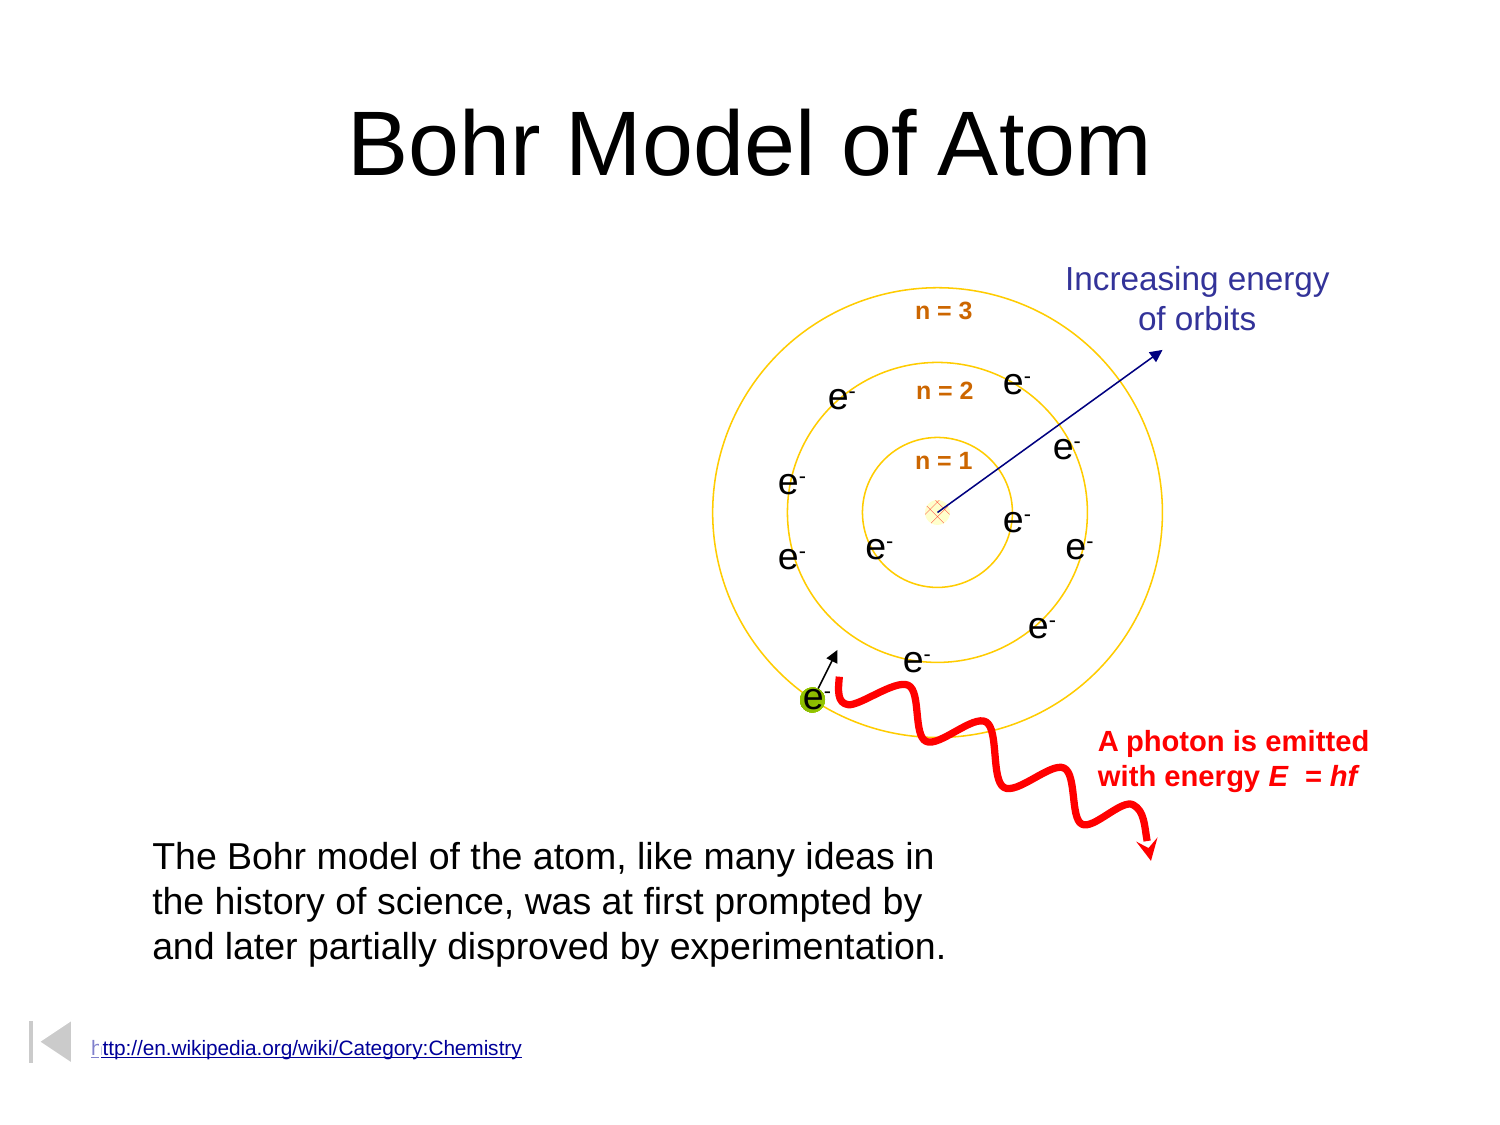

# Bohr Model of Atom
Increasing energy
of orbits
n = 3

e-
e-
e-
e-
e-
e-
e-
e-

n = 2

n = 1
e-
e-

e-

A photon is emitted
with energy E  = hf
The Bohr model of the atom, like many ideas in
the history of science, was at first prompted by
and later partially disproved by experimentation.

http://en.wikipedia.org/wiki/Category:Chemistry